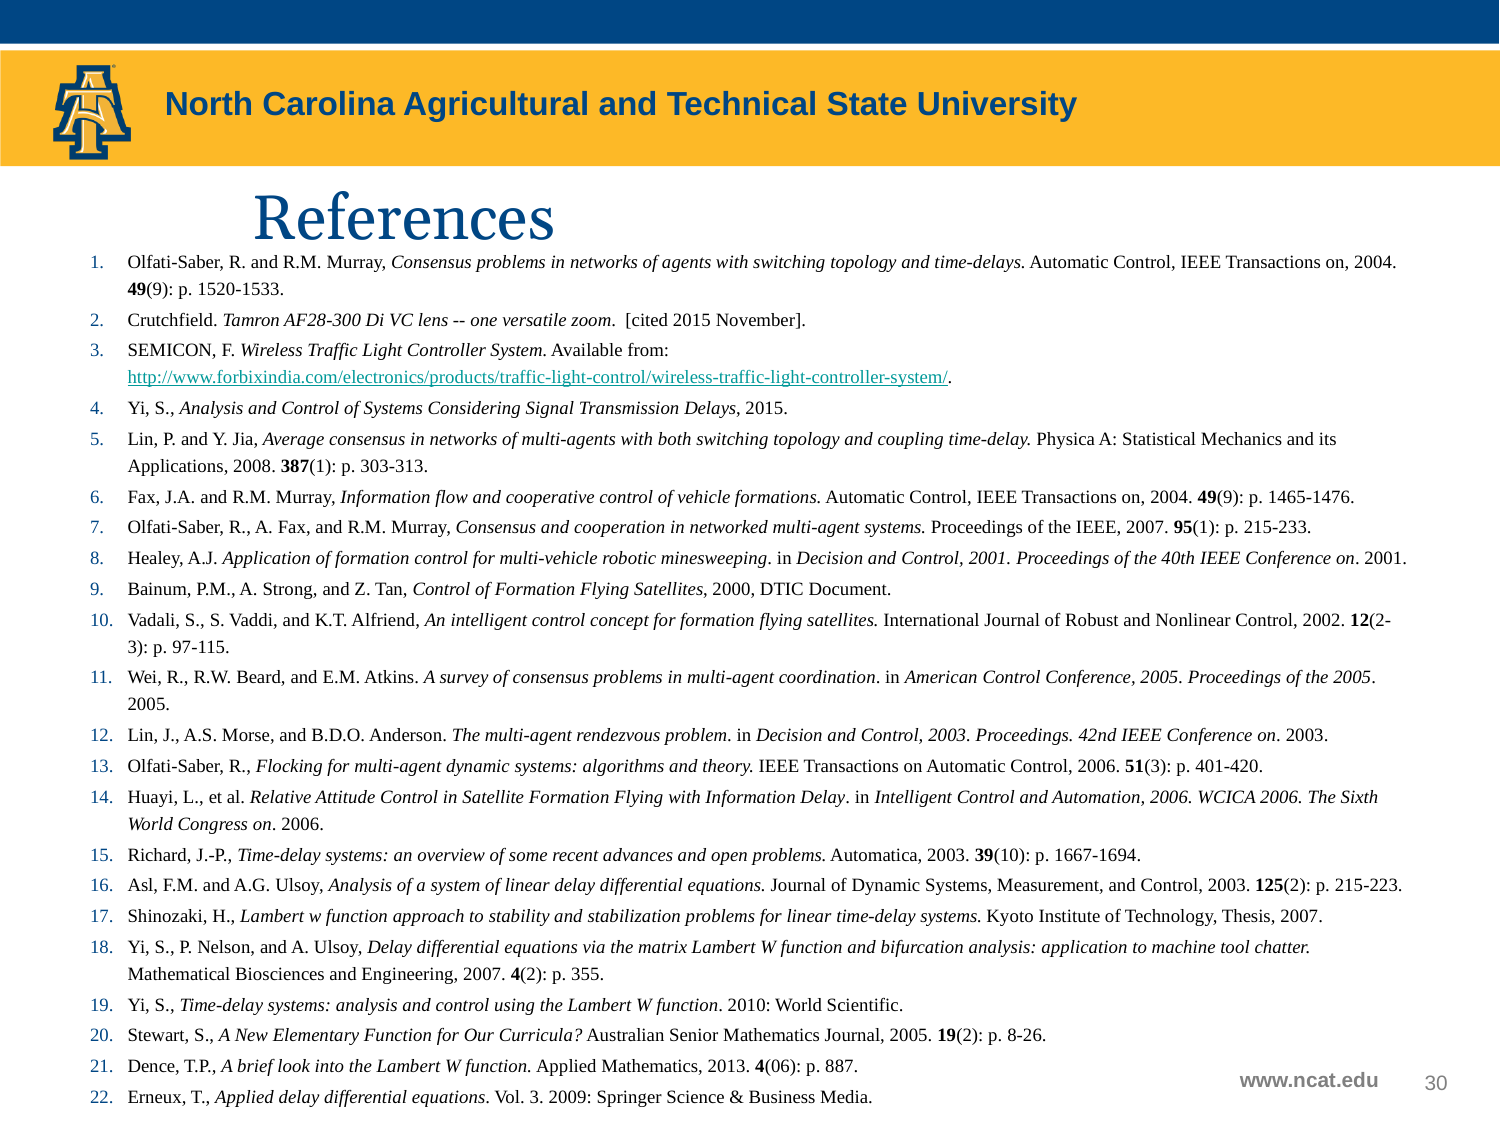

# References
Olfati-Saber, R. and R.M. Murray, Consensus problems in networks of agents with switching topology and time-delays. Automatic Control, IEEE Transactions on, 2004. 49(9): p. 1520-1533.
Crutchfield. Tamron AF28-300 Di VC lens -- one versatile zoom.  [cited 2015 November].
SEMICON, F. Wireless Traffic Light Controller System. Available from: http://www.forbixindia.com/electronics/products/traffic-light-control/wireless-traffic-light-controller-system/.
Yi, S., Analysis and Control of Systems Considering Signal Transmission Delays, 2015.
Lin, P. and Y. Jia, Average consensus in networks of multi-agents with both switching topology and coupling time-delay. Physica A: Statistical Mechanics and its Applications, 2008. 387(1): p. 303-313.
Fax, J.A. and R.M. Murray, Information flow and cooperative control of vehicle formations. Automatic Control, IEEE Transactions on, 2004. 49(9): p. 1465-1476.
Olfati-Saber, R., A. Fax, and R.M. Murray, Consensus and cooperation in networked multi-agent systems. Proceedings of the IEEE, 2007. 95(1): p. 215-233.
Healey, A.J. Application of formation control for multi-vehicle robotic minesweeping. in Decision and Control, 2001. Proceedings of the 40th IEEE Conference on. 2001.
Bainum, P.M., A. Strong, and Z. Tan, Control of Formation Flying Satellites, 2000, DTIC Document.
Vadali, S., S. Vaddi, and K.T. Alfriend, An intelligent control concept for formation flying satellites. International Journal of Robust and Nonlinear Control, 2002. 12(2‐3): p. 97-115.
Wei, R., R.W. Beard, and E.M. Atkins. A survey of consensus problems in multi-agent coordination. in American Control Conference, 2005. Proceedings of the 2005. 2005.
Lin, J., A.S. Morse, and B.D.O. Anderson. The multi-agent rendezvous problem. in Decision and Control, 2003. Proceedings. 42nd IEEE Conference on. 2003.
Olfati-Saber, R., Flocking for multi-agent dynamic systems: algorithms and theory. IEEE Transactions on Automatic Control, 2006. 51(3): p. 401-420.
Huayi, L., et al. Relative Attitude Control in Satellite Formation Flying with Information Delay. in Intelligent Control and Automation, 2006. WCICA 2006. The Sixth World Congress on. 2006.
Richard, J.-P., Time-delay systems: an overview of some recent advances and open problems. Automatica, 2003. 39(10): p. 1667-1694.
Asl, F.M. and A.G. Ulsoy, Analysis of a system of linear delay differential equations. Journal of Dynamic Systems, Measurement, and Control, 2003. 125(2): p. 215-223.
Shinozaki, H., Lambert w function approach to stability and stabilization problems for linear time-delay systems. Kyoto Institute of Technology, Thesis, 2007.
Yi, S., P. Nelson, and A. Ulsoy, Delay differential equations via the matrix Lambert W function and bifurcation analysis: application to machine tool chatter. Mathematical Biosciences and Engineering, 2007. 4(2): p. 355.
Yi, S., Time-delay systems: analysis and control using the Lambert W function. 2010: World Scientific.
Stewart, S., A New Elementary Function for Our Curricula? Australian Senior Mathematics Journal, 2005. 19(2): p. 8-26.
Dence, T.P., A brief look into the Lambert W function. Applied Mathematics, 2013. 4(06): p. 887.
Erneux, T., Applied delay differential equations. Vol. 3. 2009: Springer Science & Business Media.

30